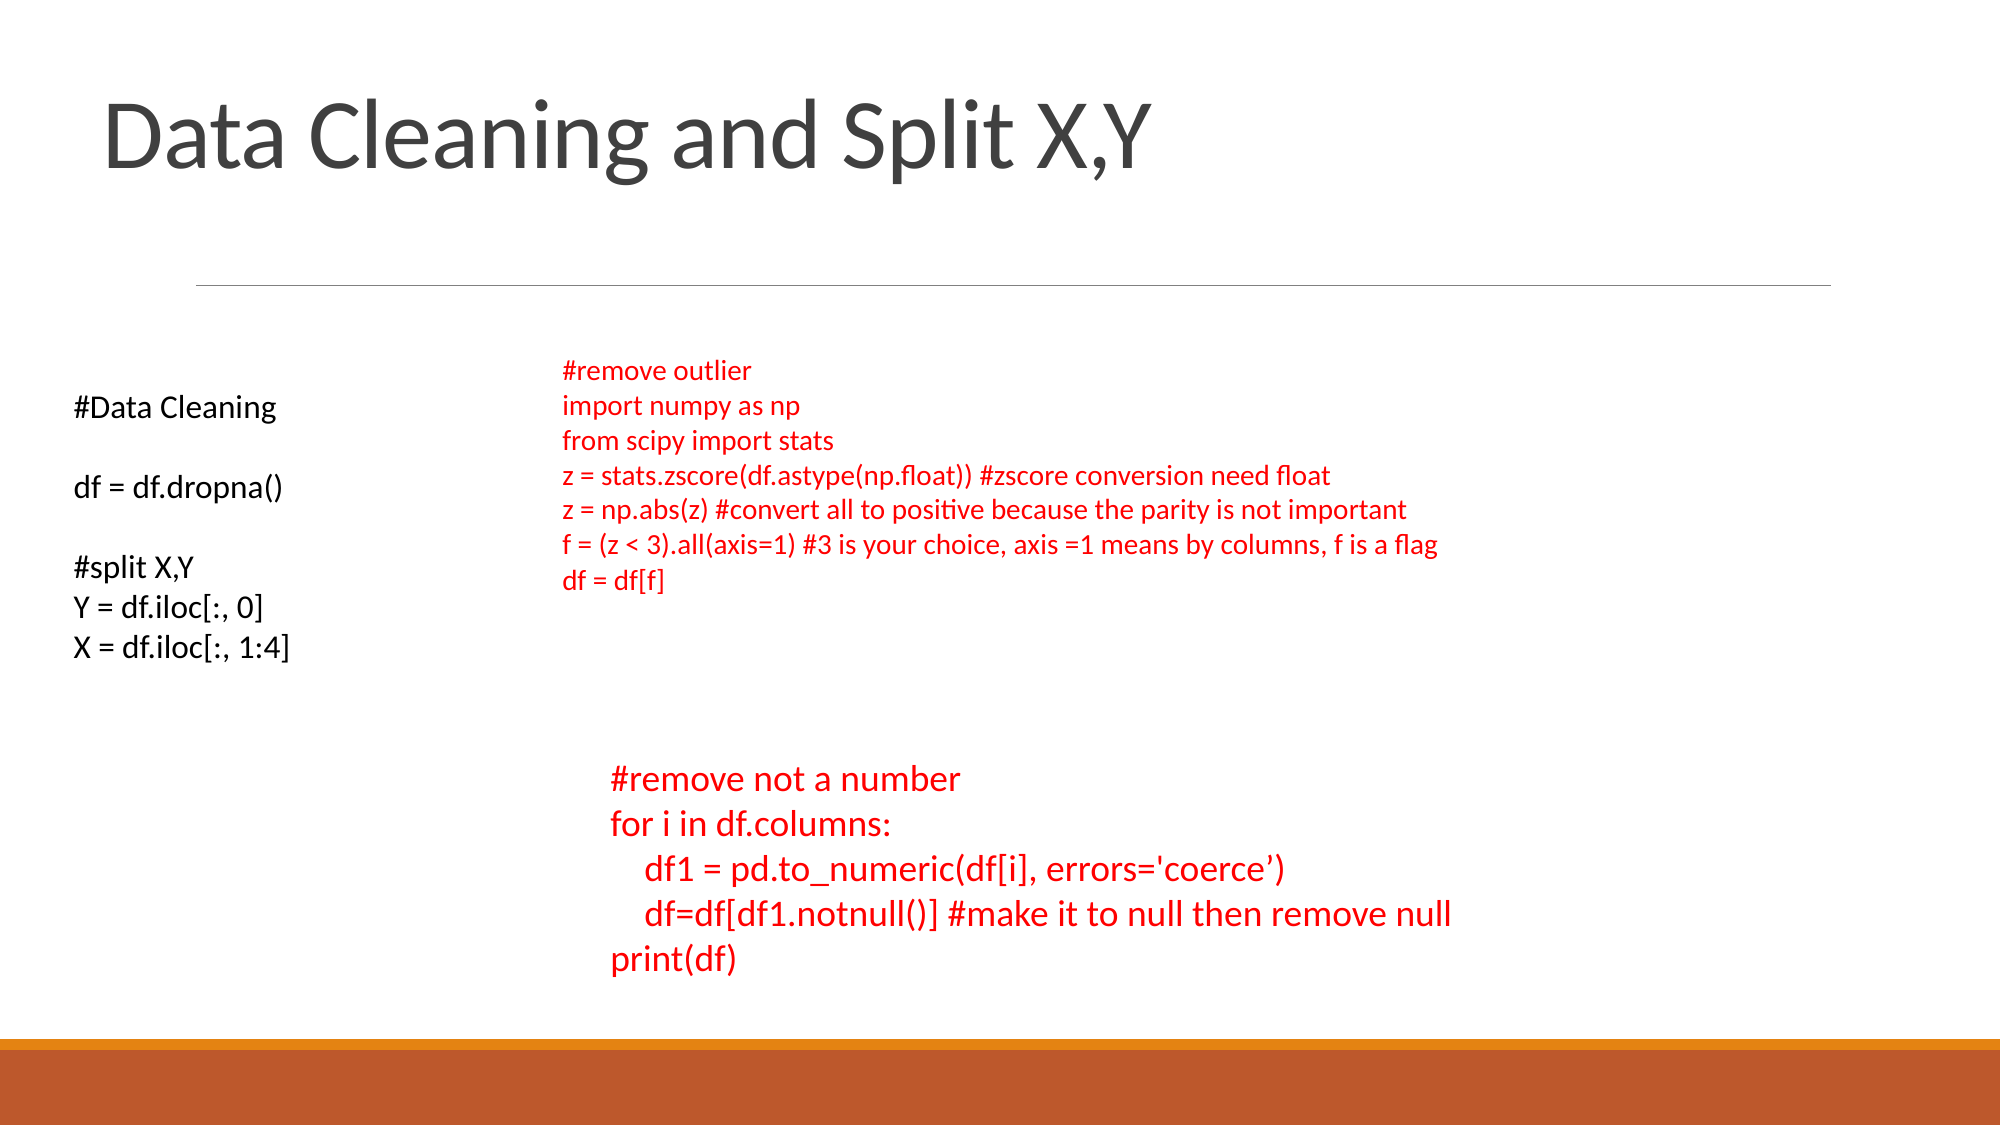

# Data Cleaning and Split X,Y
#remove outlier
import numpy as np
from scipy import stats
z = stats.zscore(df.astype(np.float)) #zscore conversion need float
z = np.abs(z) #convert all to positive because the parity is not important
f = (z < 3).all(axis=1) #3 is your choice, axis =1 means by columns, f is a flag
df = df[f]
#Data Cleaning

df = df.dropna()

#split X,Y
Y = df.iloc[:, 0]
X = df.iloc[:, 1:4]

#remove not a number
for i in df.columns:
    df1 = pd.to_numeric(df[i], errors='coerce’)
    df=df[df1.notnull()] #make it to null then remove null
print(df)